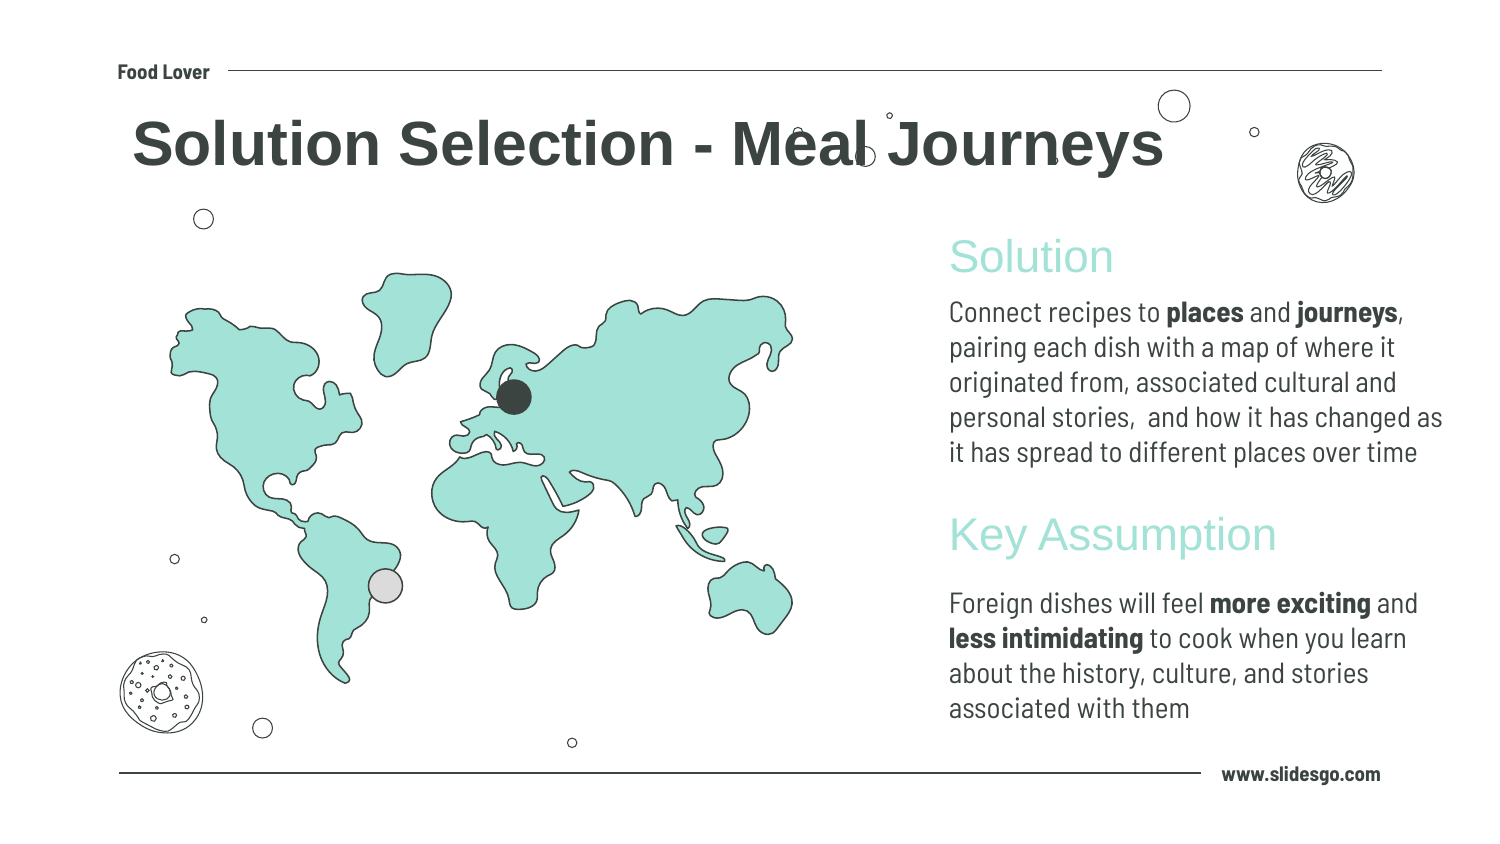

Food Lover
# Solution Selection - Meal Journeys

Solution

Connect recipes to places and journeys, pairing each dish with a map of where it originated from, associated cultural and personal stories,  and how it has changed as it has spread to different places over time

Key Assumption

Foreign dishes will feel more exciting and less intimidating to cook when you learn about the history, culture, and stories associated with them

www.slidesgo.com